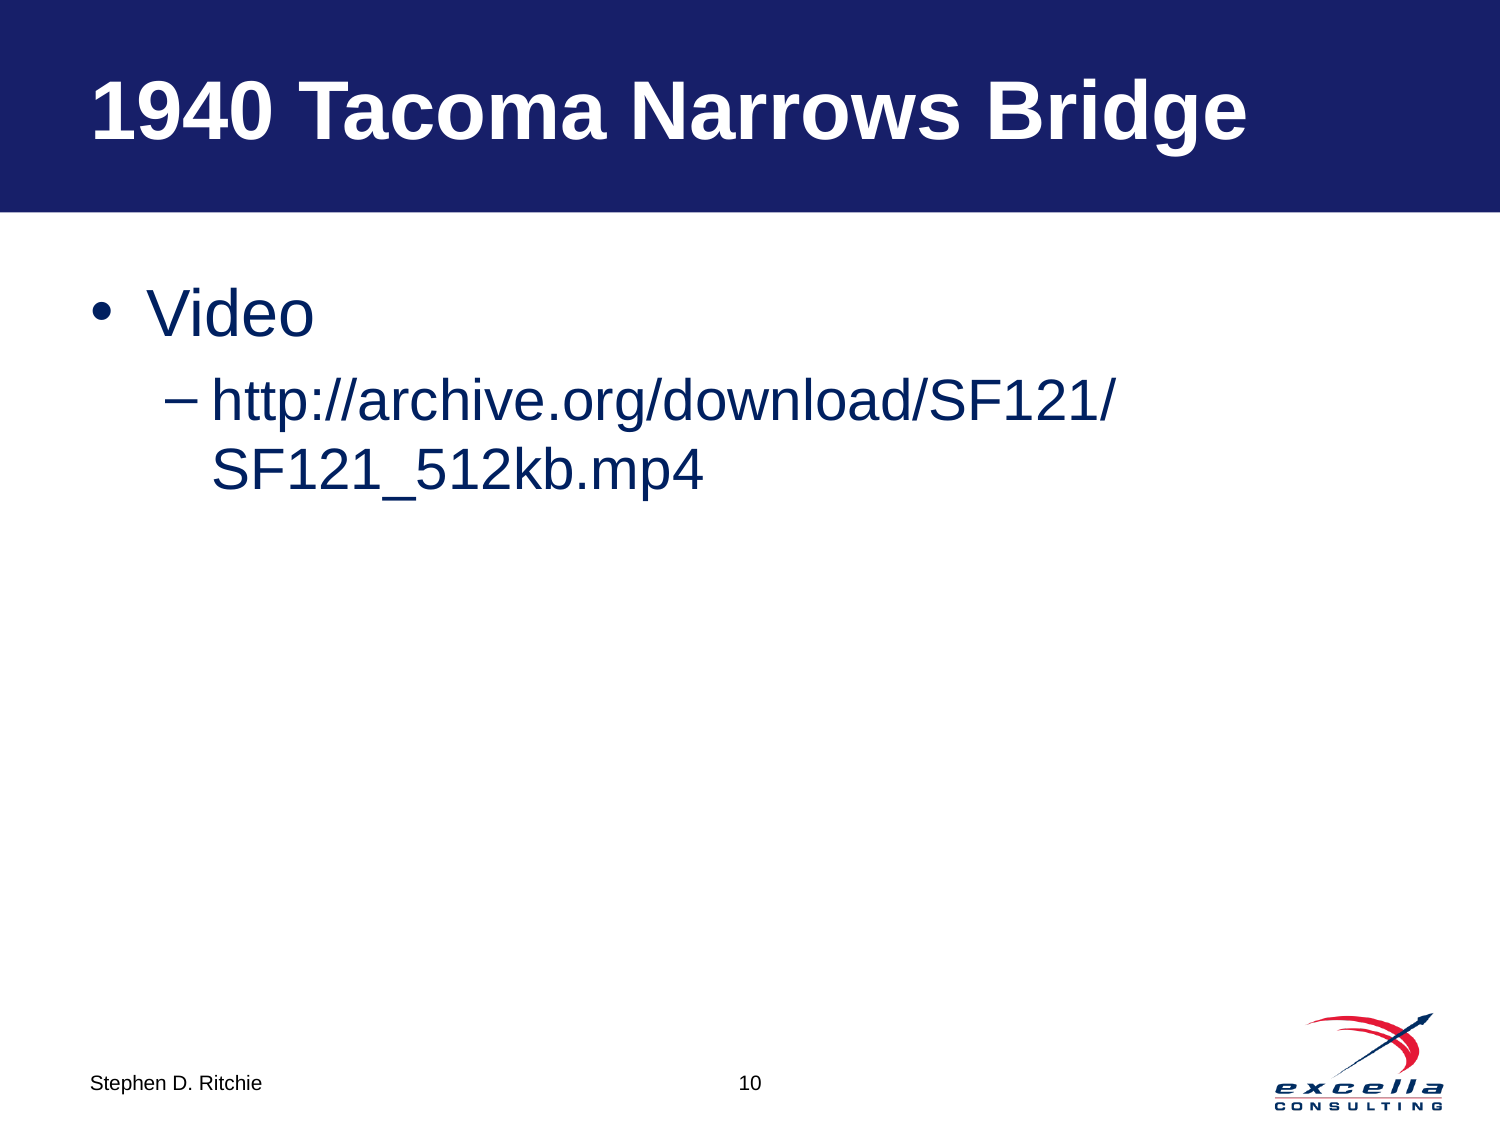

# 1940 Tacoma Narrows Bridge
Video
http://archive.org/download/SF121/SF121_512kb.mp4
10